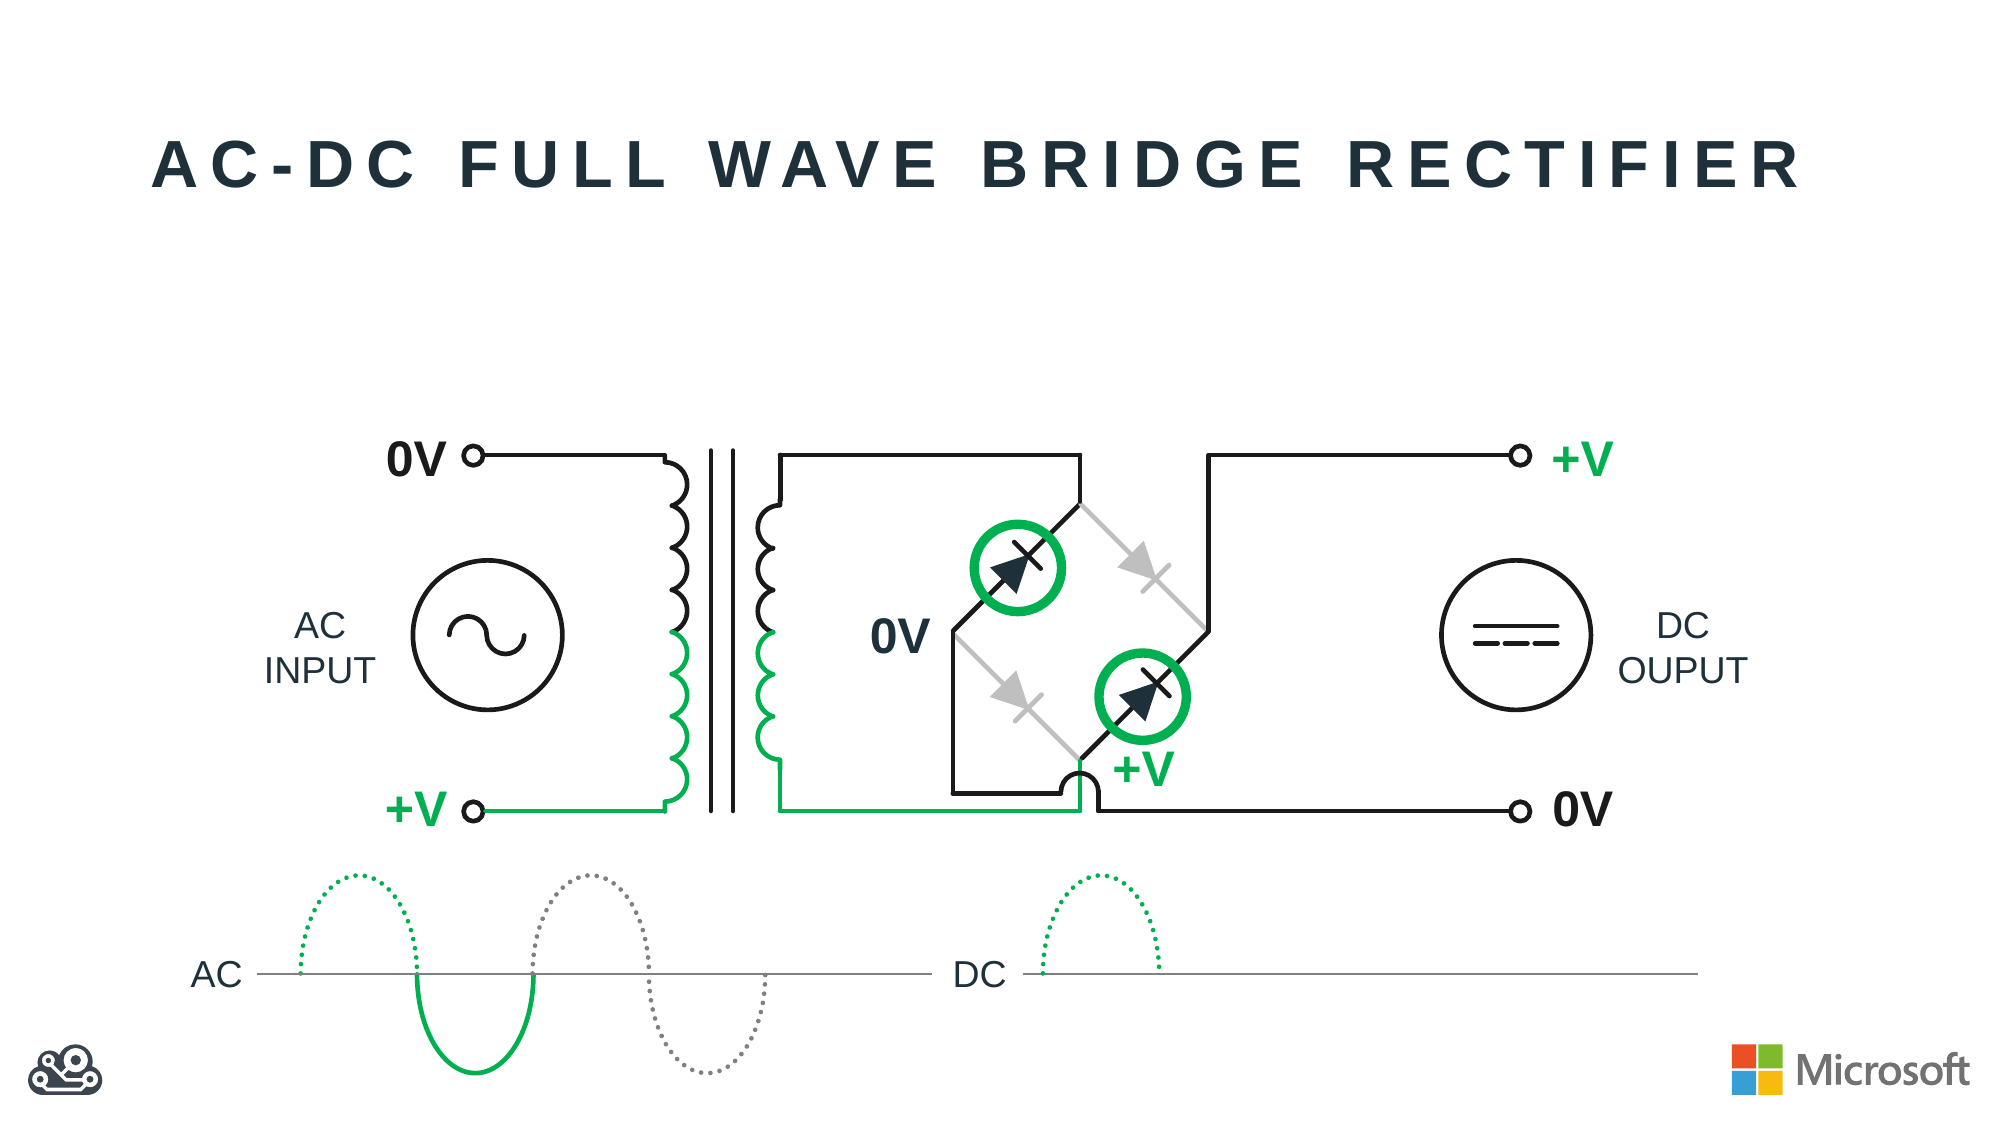

# AC-DC full wave Bridge rectifier
0V
+V

AC
INPUT
DC
OUPUT
0V

+V

+V
0V

AC
DC